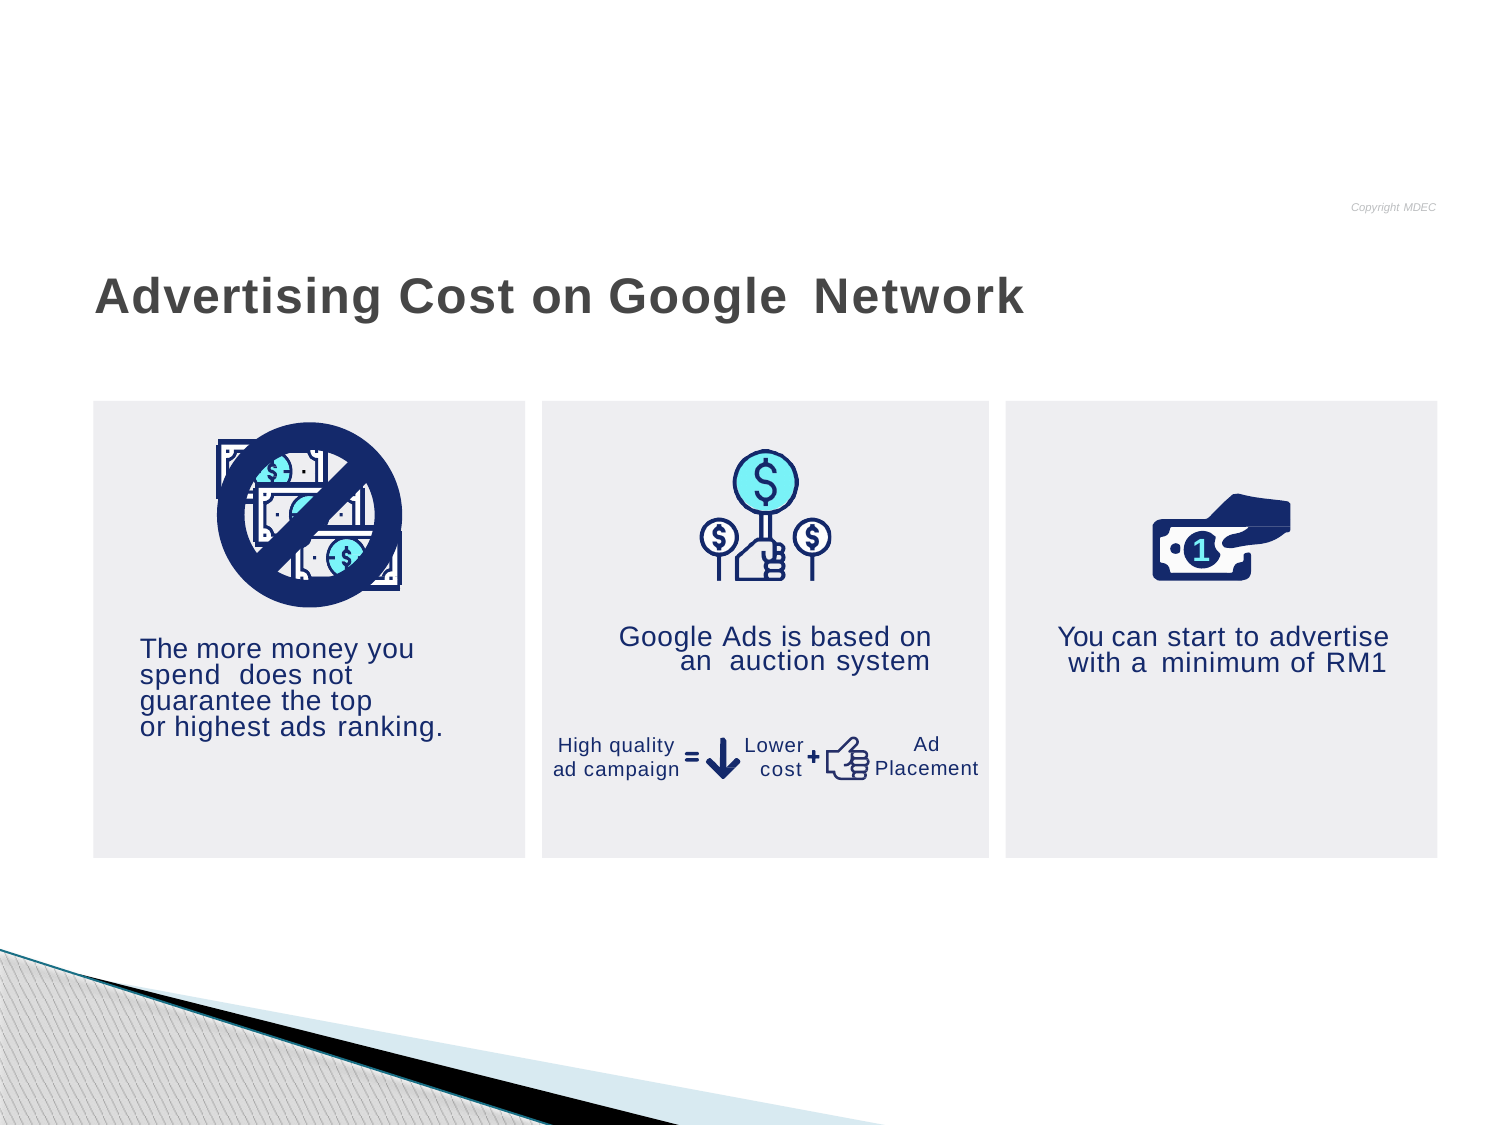

Copyright MDEC
# Advertising Cost on Google Network

1

Google Ads is based on an  auction system
You can start to advertise
with a  minimum of RM1
The more money you
spend  does not
guarantee the top
or highest ads ranking.
High quality  ad campaign
Lower  cost
Ad
Placement